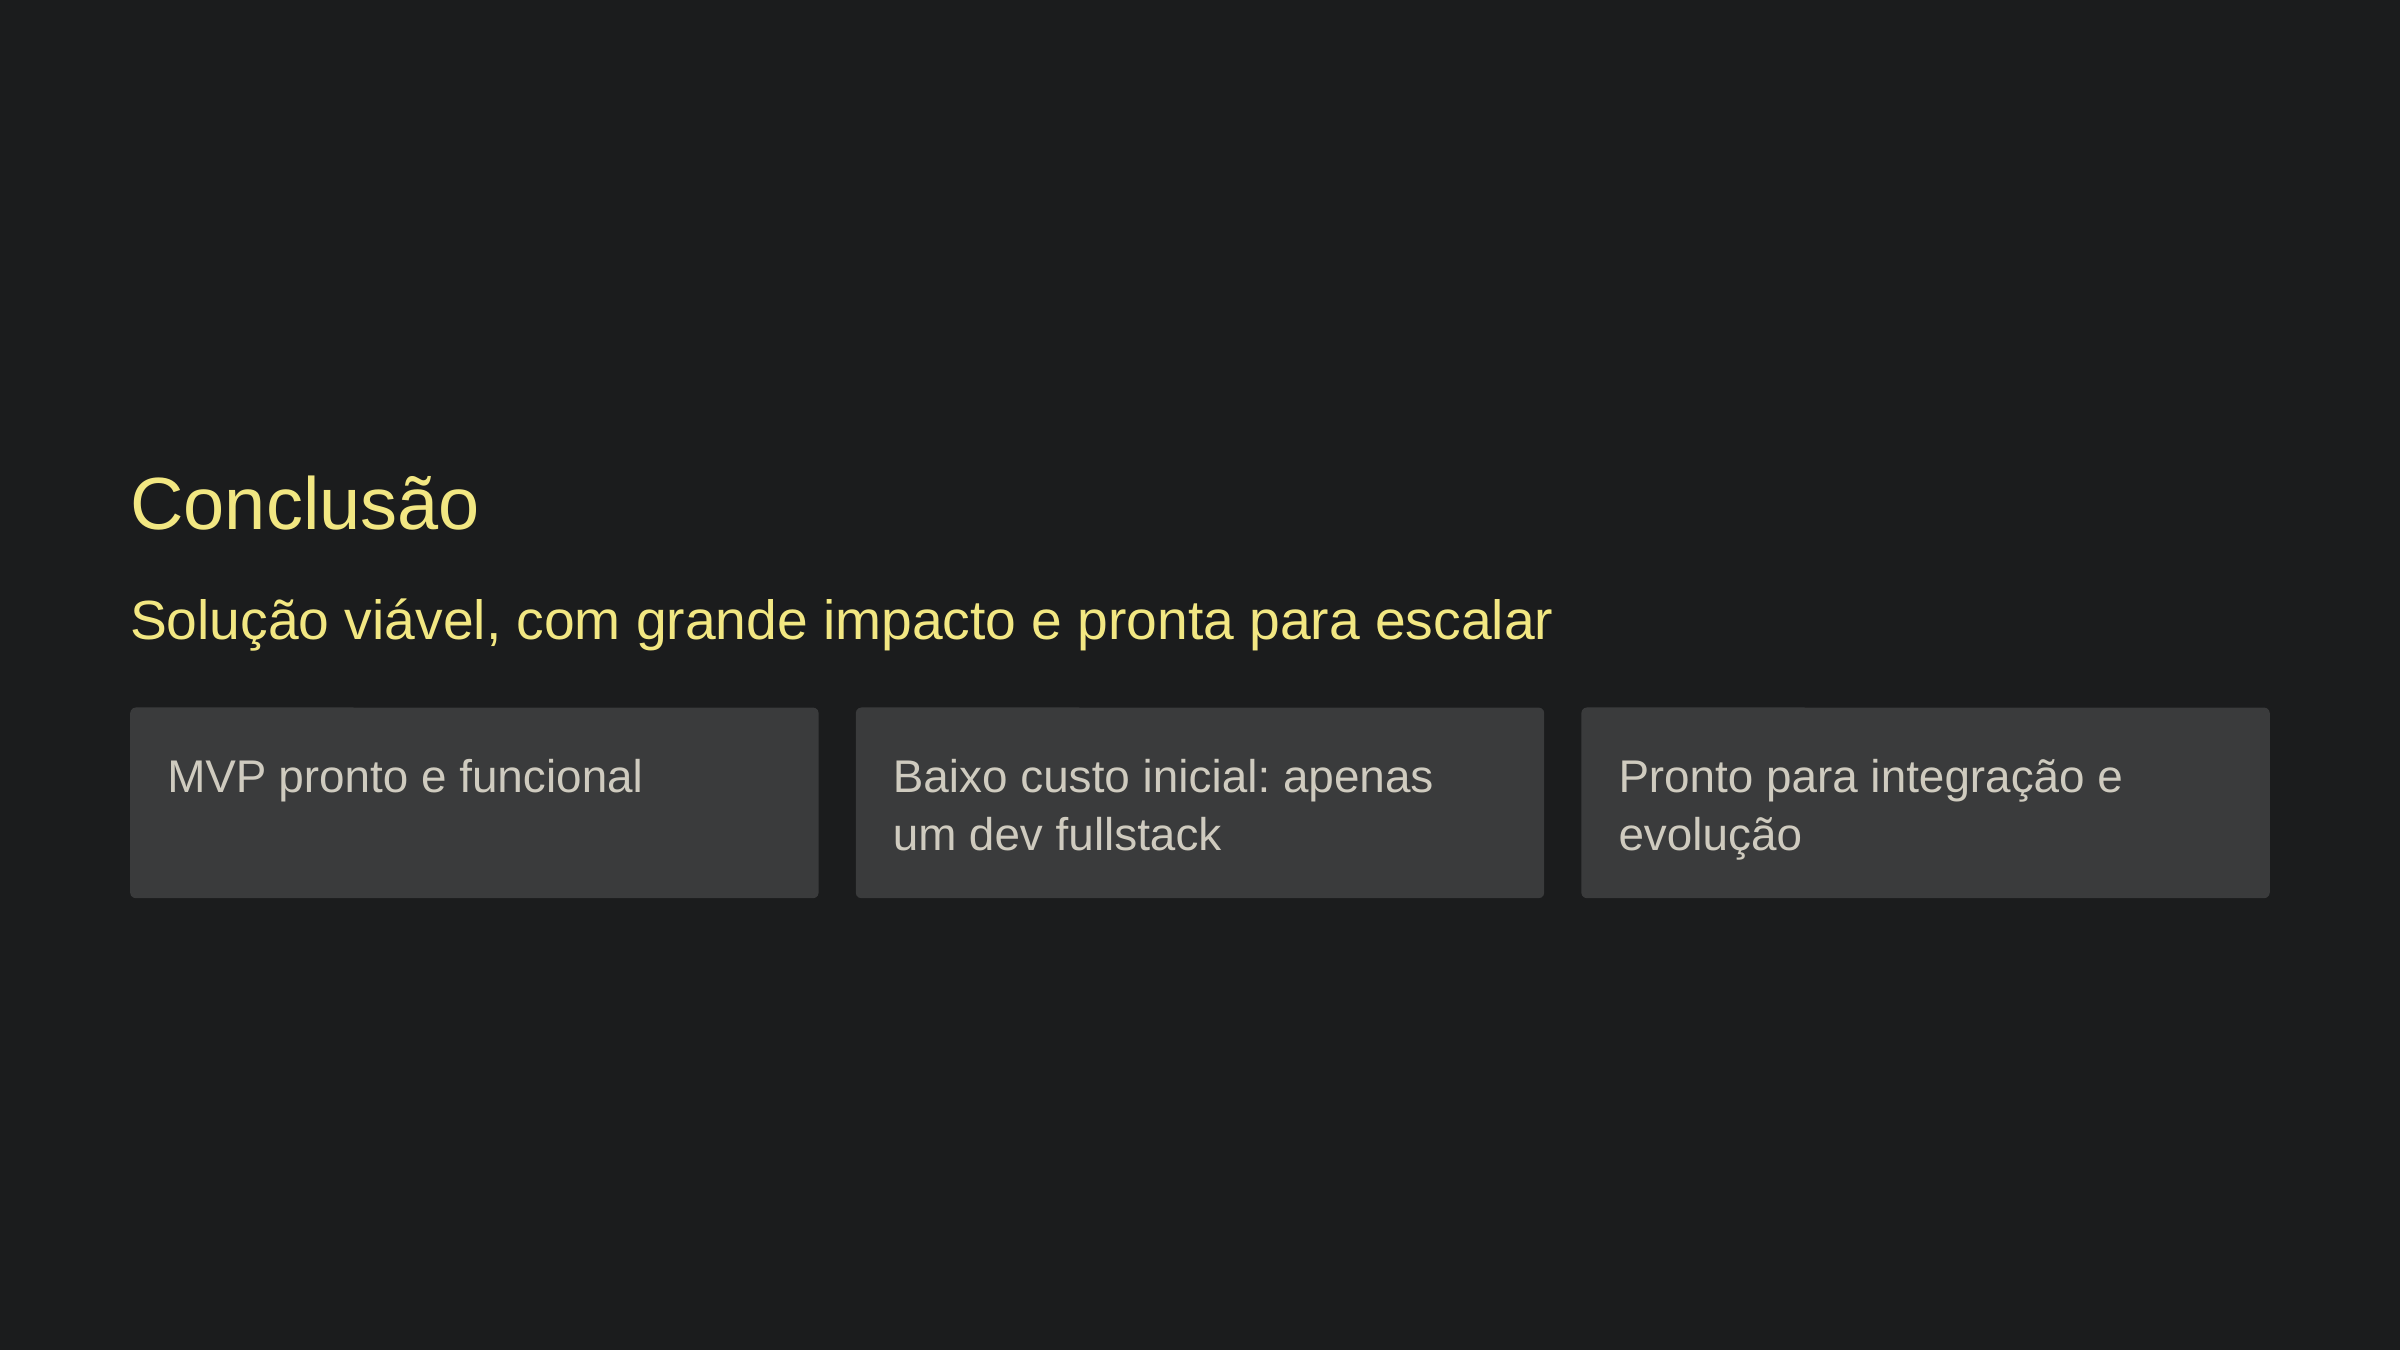

Conclusão
Solução viável, com grande impacto e pronta para escalar

MVP pronto e funcional
Baixo custo inicial: apenas um dev fullstack
Pronto para integração e evolução